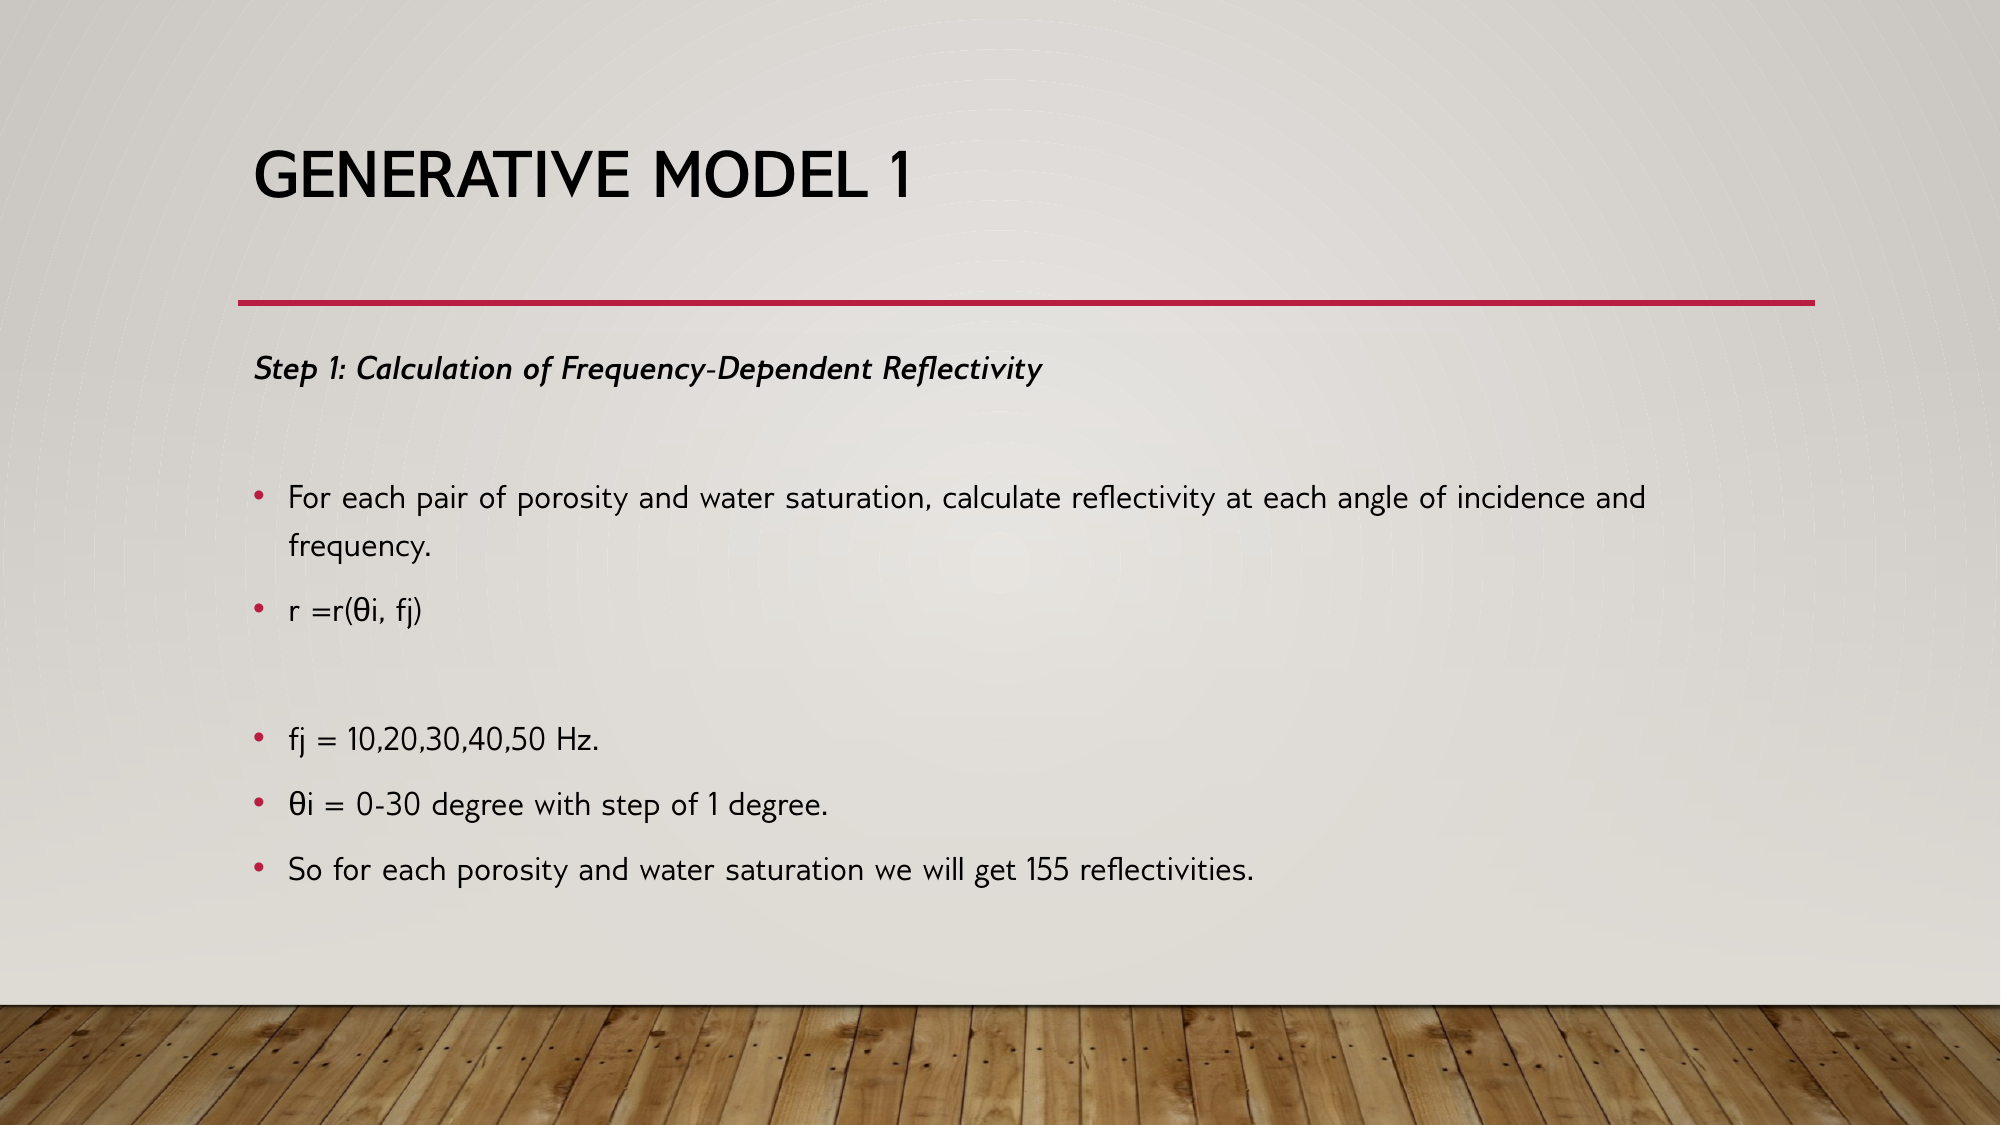

# Generative model 1
Step 1: Calculation of Frequency-Dependent Reflectivity

For each pair of porosity and water saturation, calculate reflectivity at each angle of incidence and frequency.
r =r(θi, fj)

fj = 10,20,30,40,50 Hz.
θi = 0-30 degree with step of 1 degree.
So for each porosity and water saturation we will get 155 reflectivities.